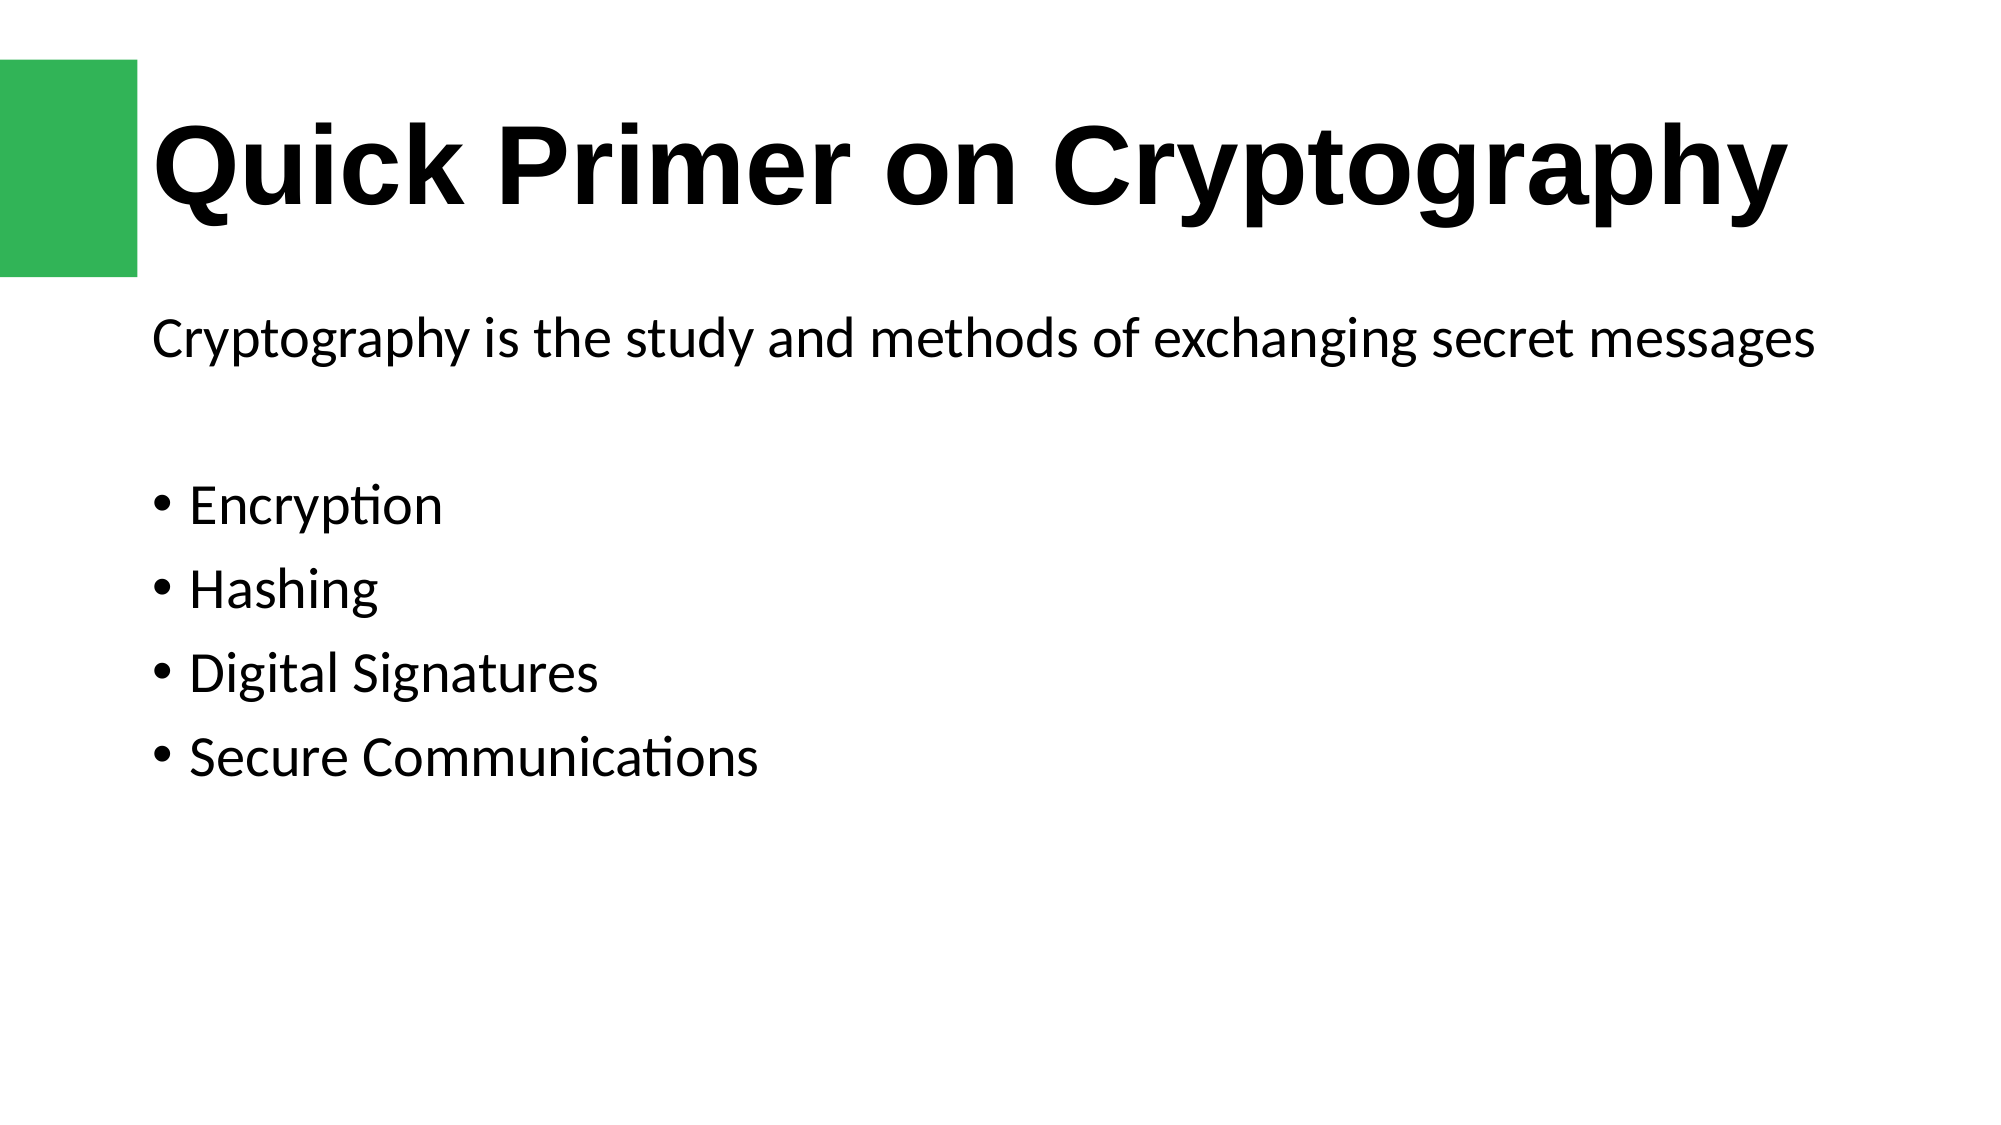

# Quick Primer on Cryptography
Cryptography is the study and methods of exchanging secret messages

Encryption
Hashing
Digital Signatures
Secure Communications